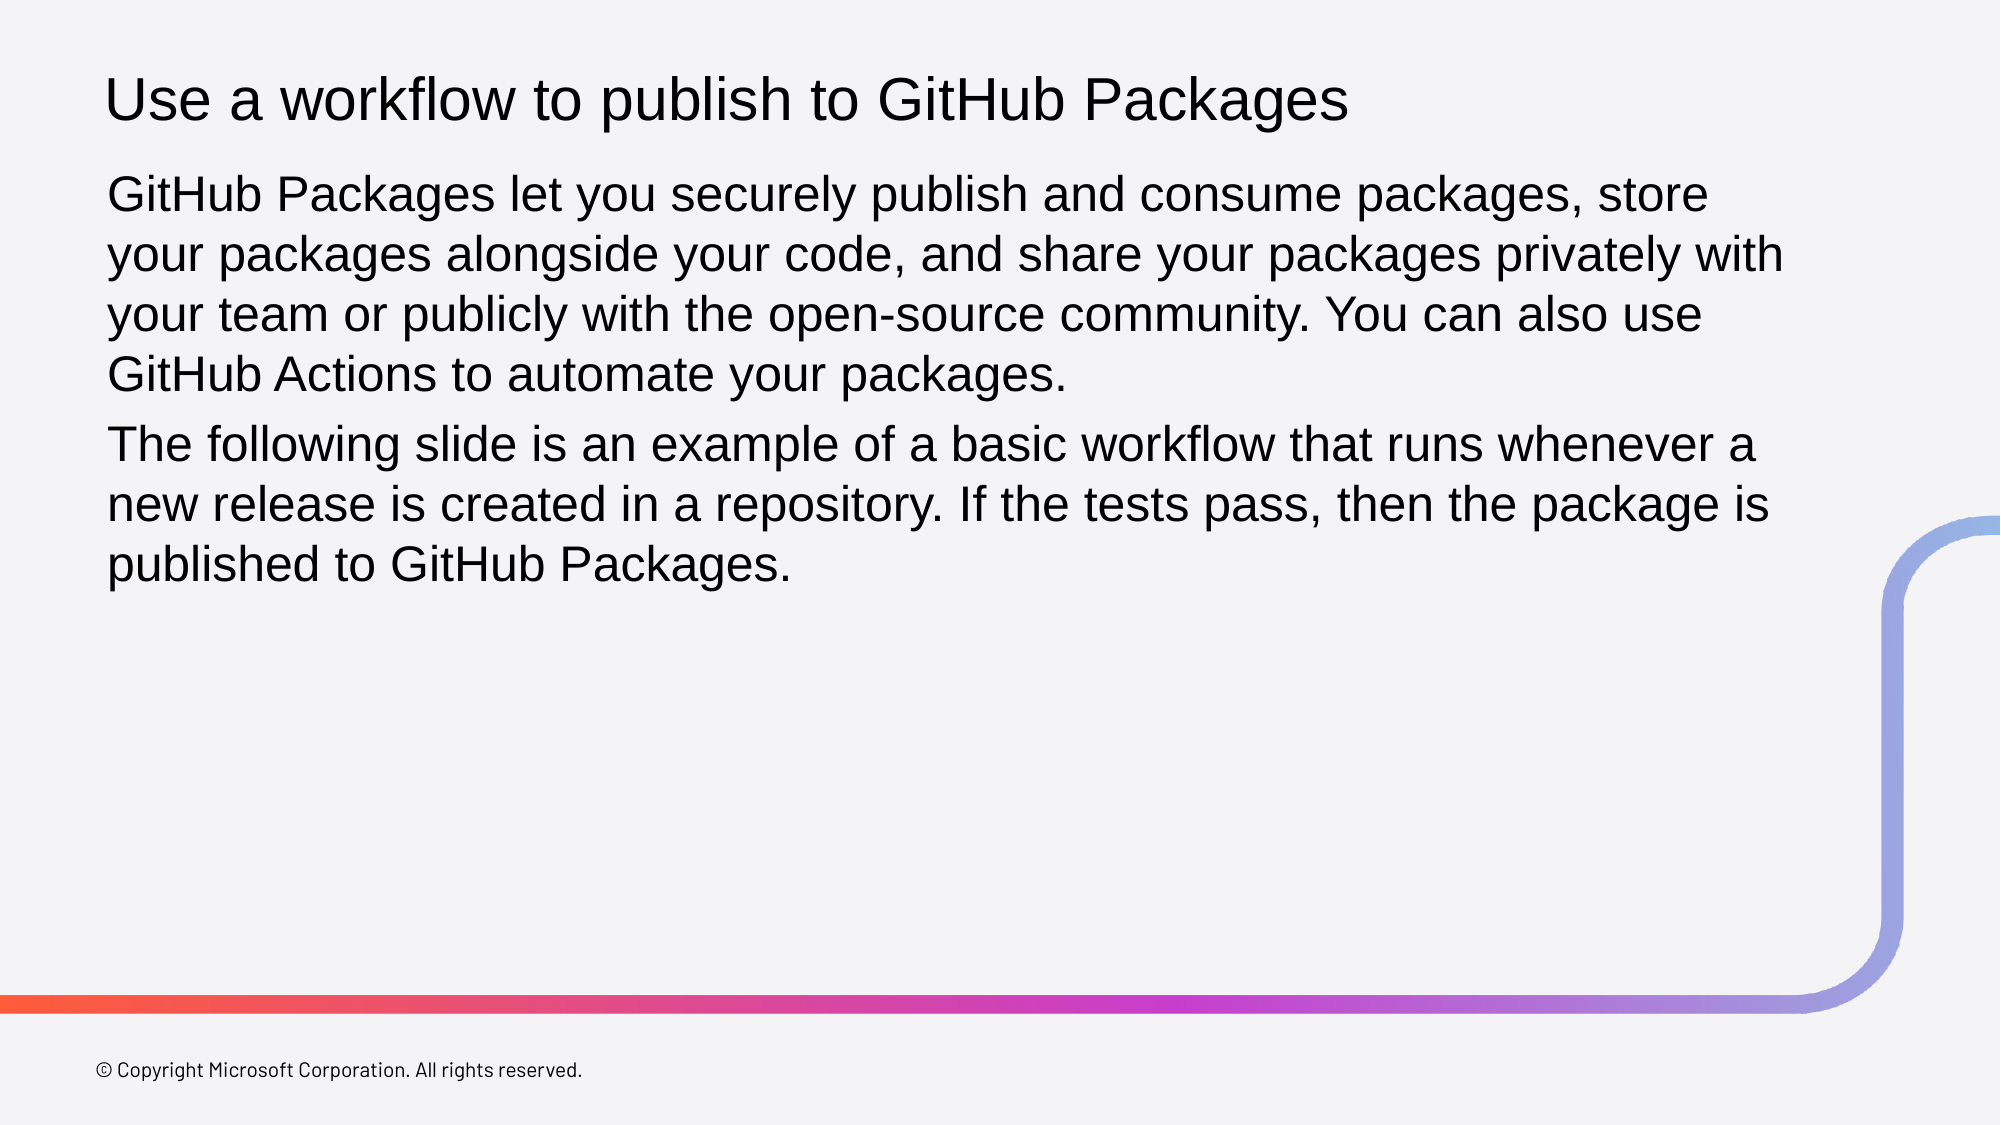

# Use a workflow to publish to GitHub Packages
GitHub Packages let you securely publish and consume packages, store your packages alongside your code, and share your packages privately with your team or publicly with the open-source community. You can also use GitHub Actions to automate your packages.
The following slide is an example of a basic workflow that runs whenever a new release is created in a repository. If the tests pass, then the package is published to GitHub Packages.

© Copyright Microsoft Corporation. All rights reserved.